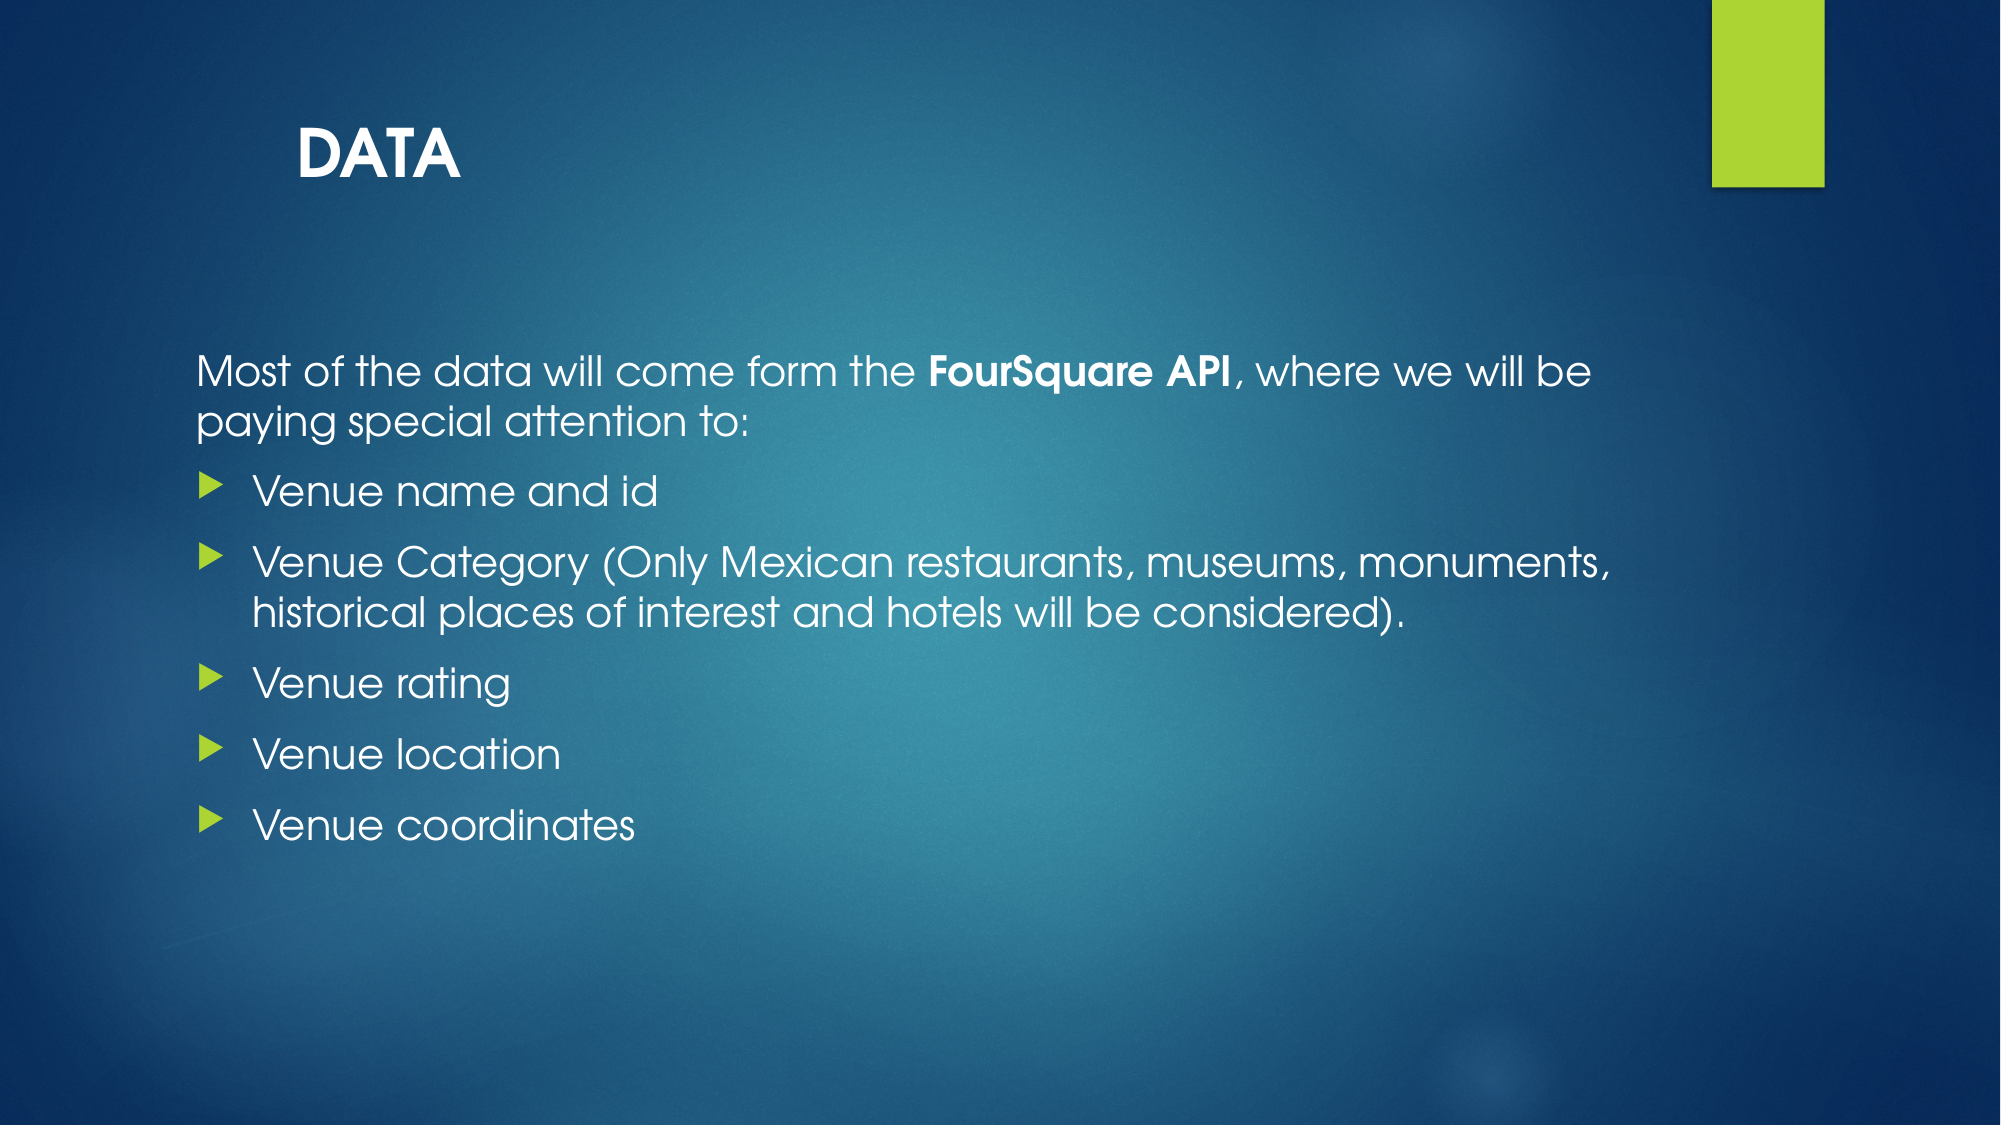

# DATA
Most of the data will come form the FourSquare API, where we will be paying special attention to:
Venue name and id
Venue Category (Only Mexican restaurants, museums, monuments, historical places of interest and hotels will be considered).
Venue rating
Venue location
Venue coordinates